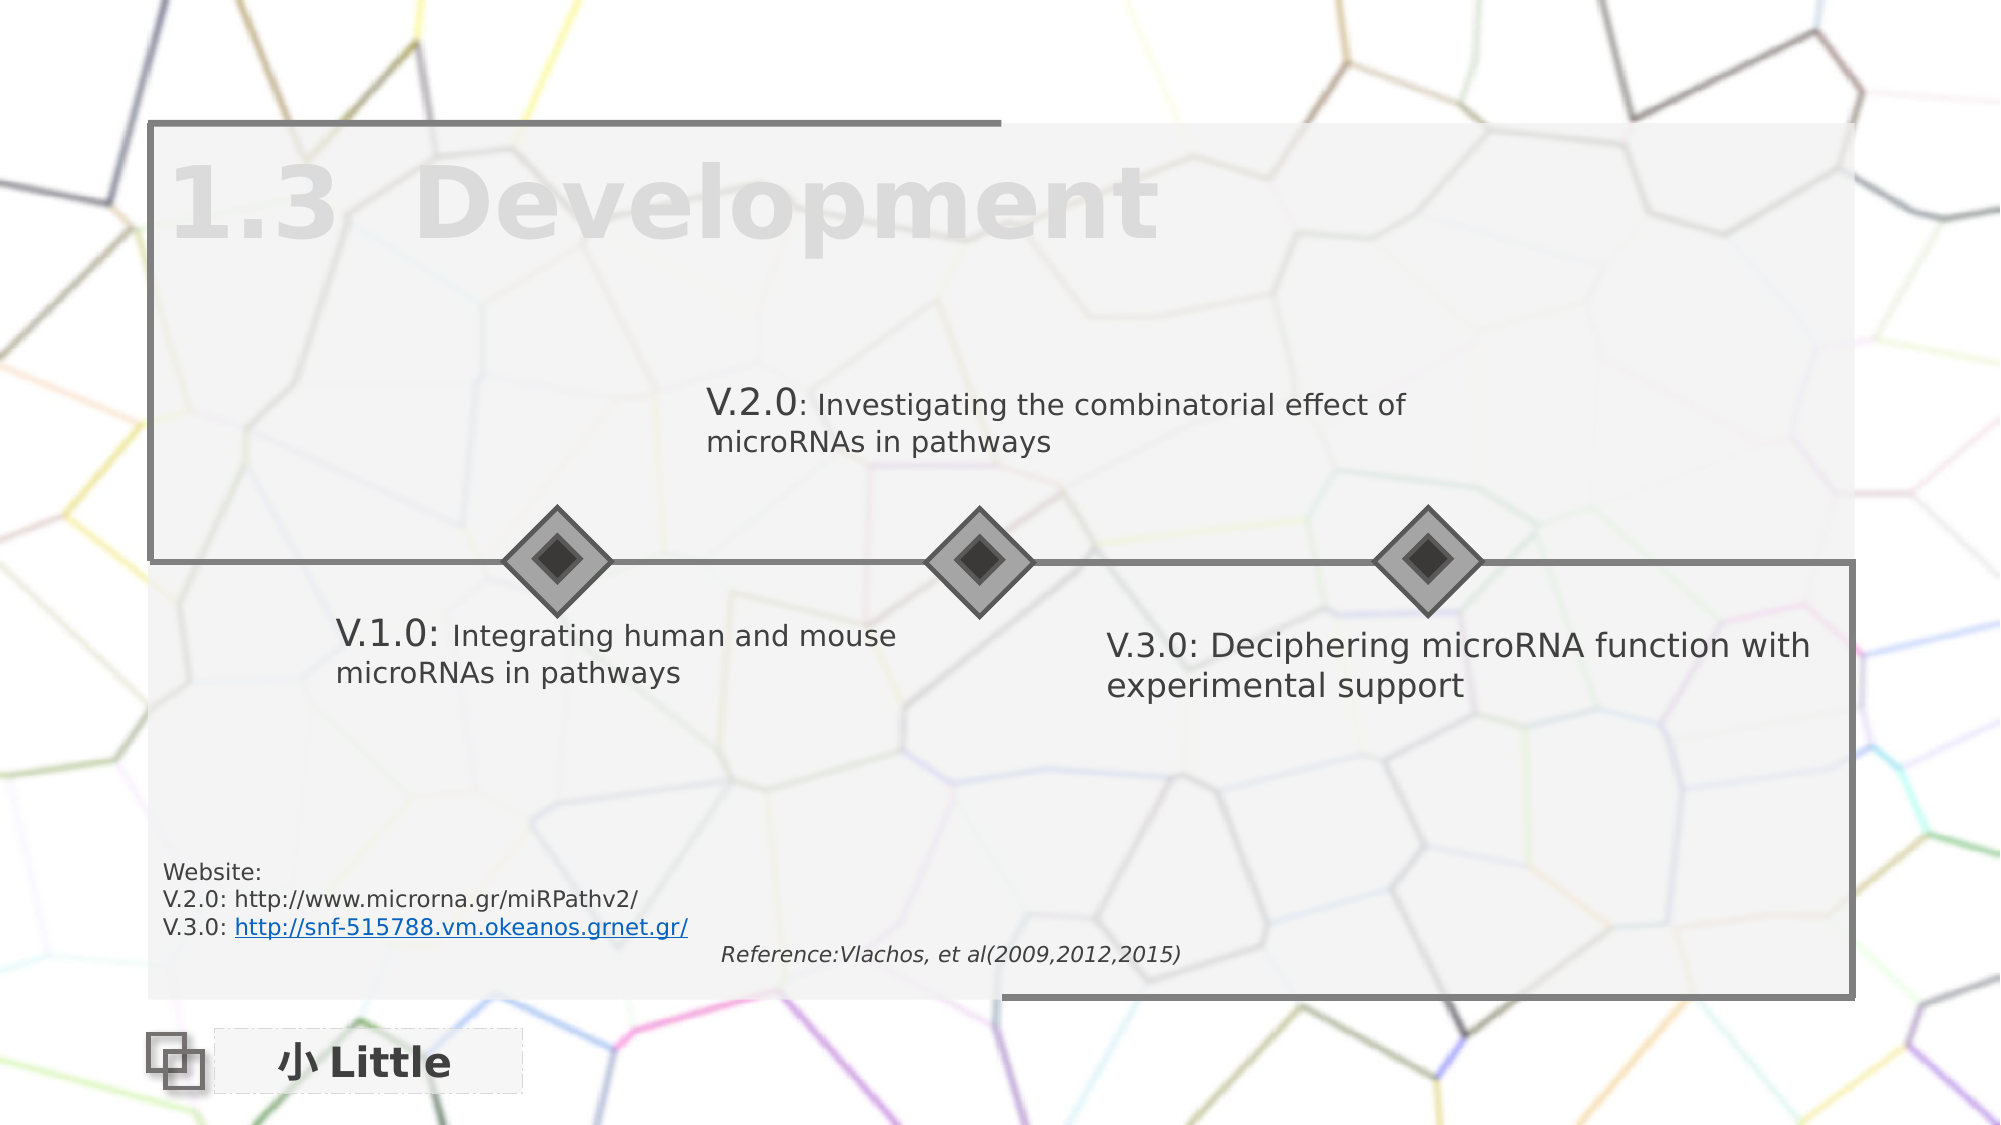

1.3  Development
V.2.0: Investigating the combinatorial effect of microRNAs in pathways

V.1.0: Integrating human and mouse microRNAs in pathways
V.3.0: Deciphering microRNA function with experimental support

Website:
V.2.0: http://www.microrna.gr/miRPathv2/
V.3.0: http://snf-515788.vm.okeanos.grnet.gr/
                                                                             Reference:Vlachos, et al(2009,2012,2015)